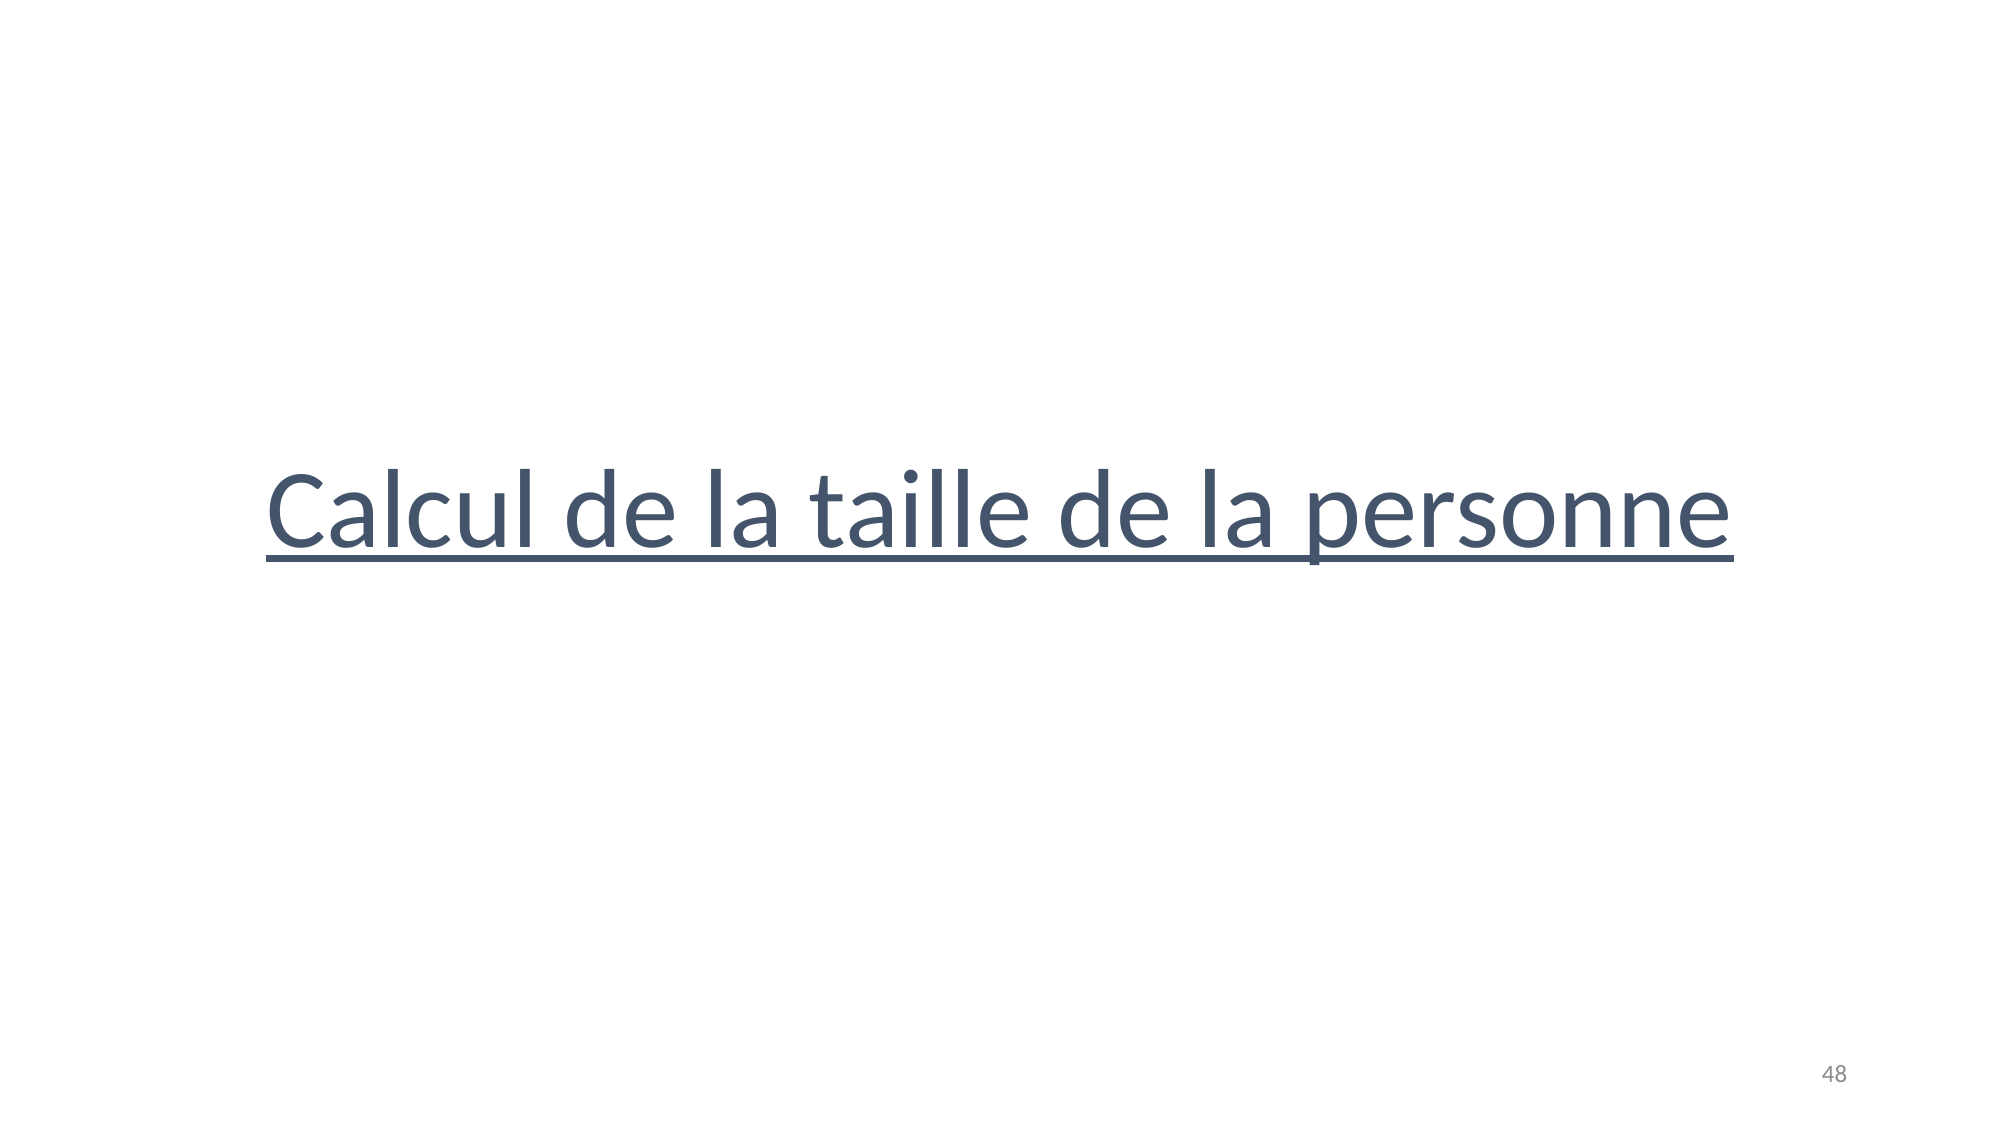

# Calcul de la taille de la personne
48